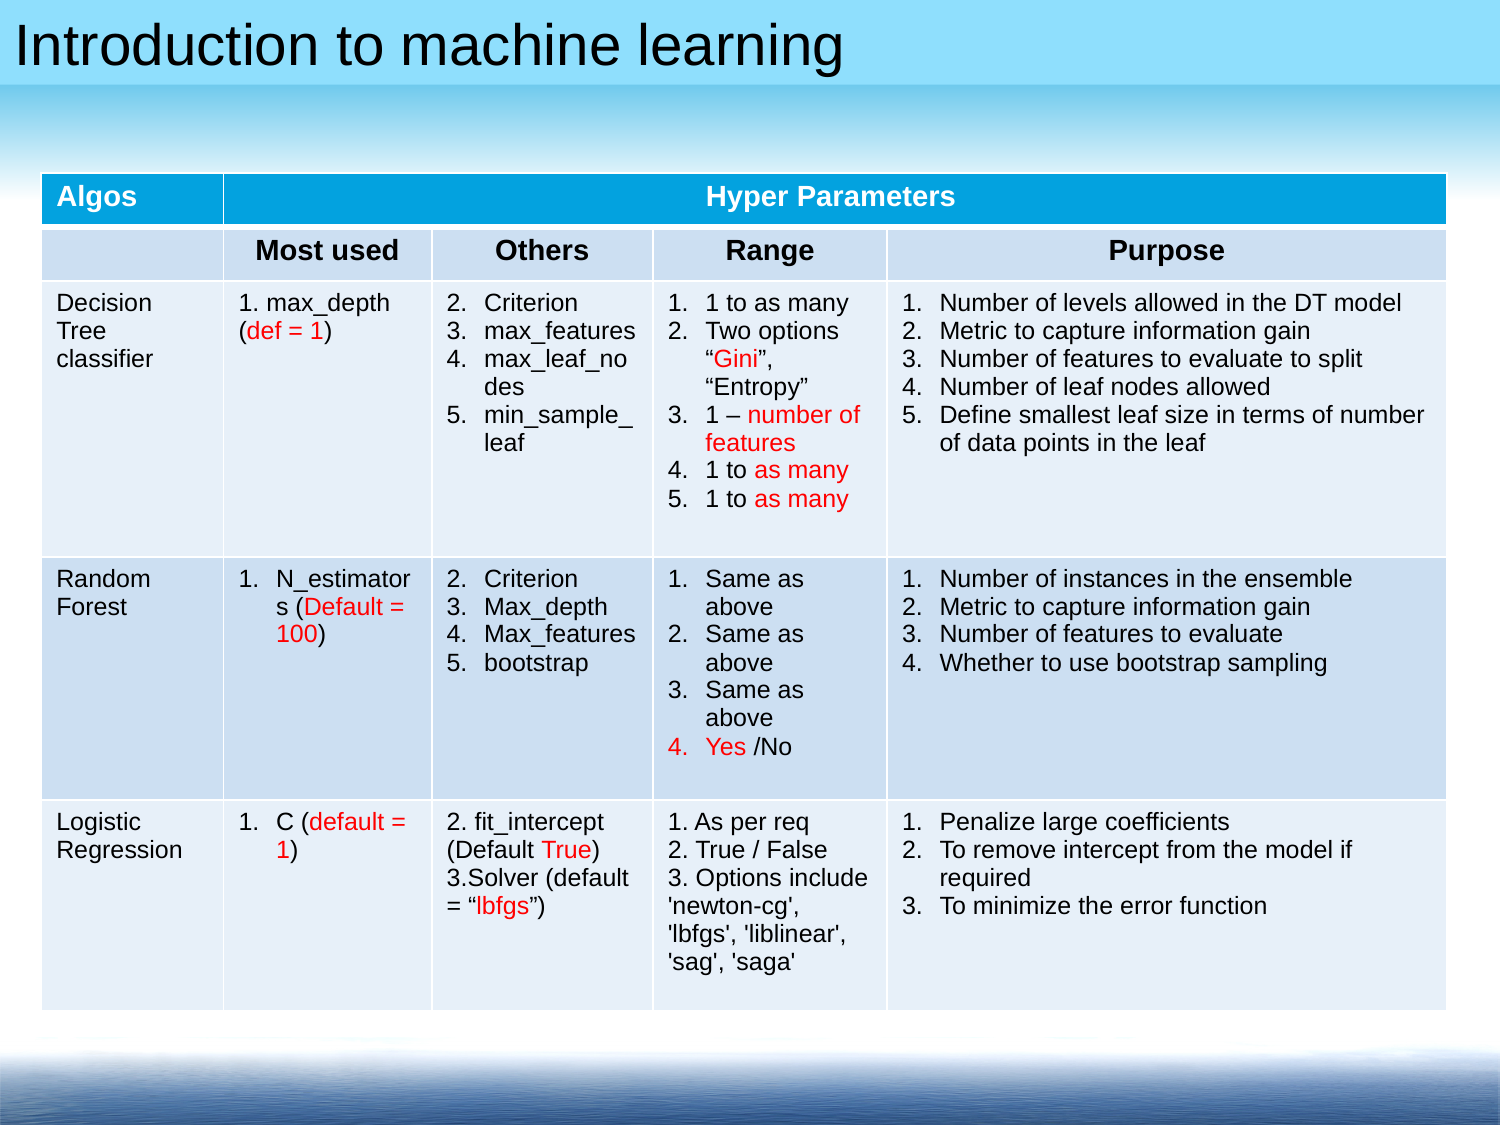

| Algos | Hyper Parameters |  |  |  |
| --- | --- | --- | --- | --- |
|  | Most used | Others | Range | Purpose |
| Decision Tree classifier | 1. max\_depth (def = 1) | Criterion max\_features max\_leaf\_nodes min\_sample\_leaf | 1 to as many Two options “Gini”, “Entropy” 1 – number of features 1 to as many 1 to as many | Number of levels allowed in the DT model Metric to capture information gain Number of features to evaluate to split Number of leaf nodes allowed Define smallest leaf size in terms of number of data points in the leaf |
| Random Forest | N\_estimators (Default = 100) | Criterion Max\_depth Max\_features bootstrap | Same as above Same as above Same as above Yes /No | Number of instances in the ensemble Metric to capture information gain Number of features to evaluate Whether to use bootstrap sampling |
| Logistic Regression | C (default = 1) | 2. fit\_intercept (Default True) 3.Solver (default = “lbfgs”) | 1. As per req 2. True / False 3. Options include 'newton-cg', 'lbfgs', 'liblinear', 'sag', 'saga' | Penalize large coefficients To remove intercept from the model if required To minimize the error function |